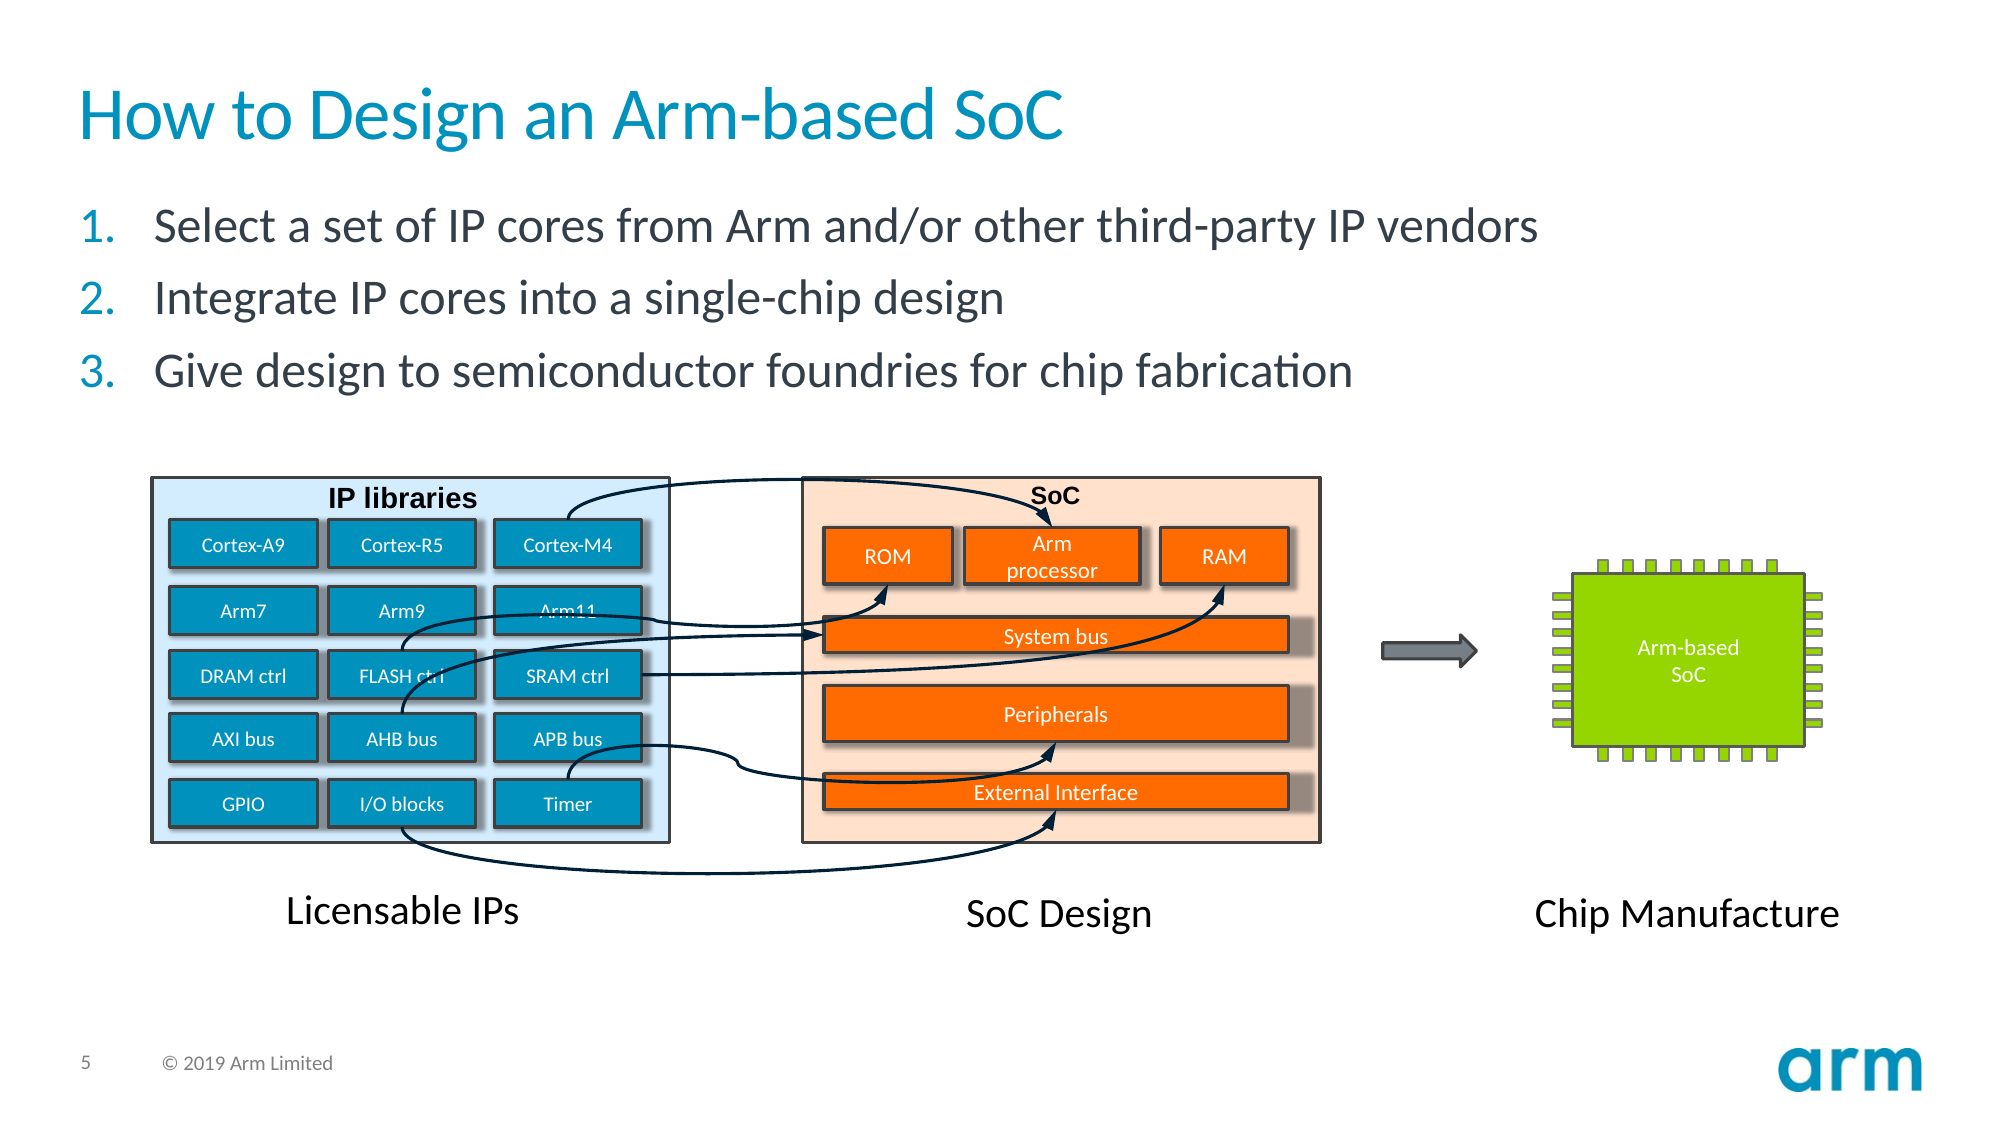

# How to Design an Arm-based SoC
Select a set of IP cores from Arm and/or other third-party IP vendors
Integrate IP cores into a single-chip design
Give design to semiconductor foundries for chip fabrication
IP libraries
SoC

Cortex-A9
Cortex-R5
Cortex-M4
ROM
Arm
processor
RAM

Arm-based
SoC
Arm7
Arm9
Arm11
System bus

DRAM ctrl
FLASH ctrl
SRAM ctrl
Peripherals
AXI bus
AHB bus
APB bus
External Interface
GPIO
I/O blocks
Timer
Licensable IPs
SoC Design
Chip Manufacture